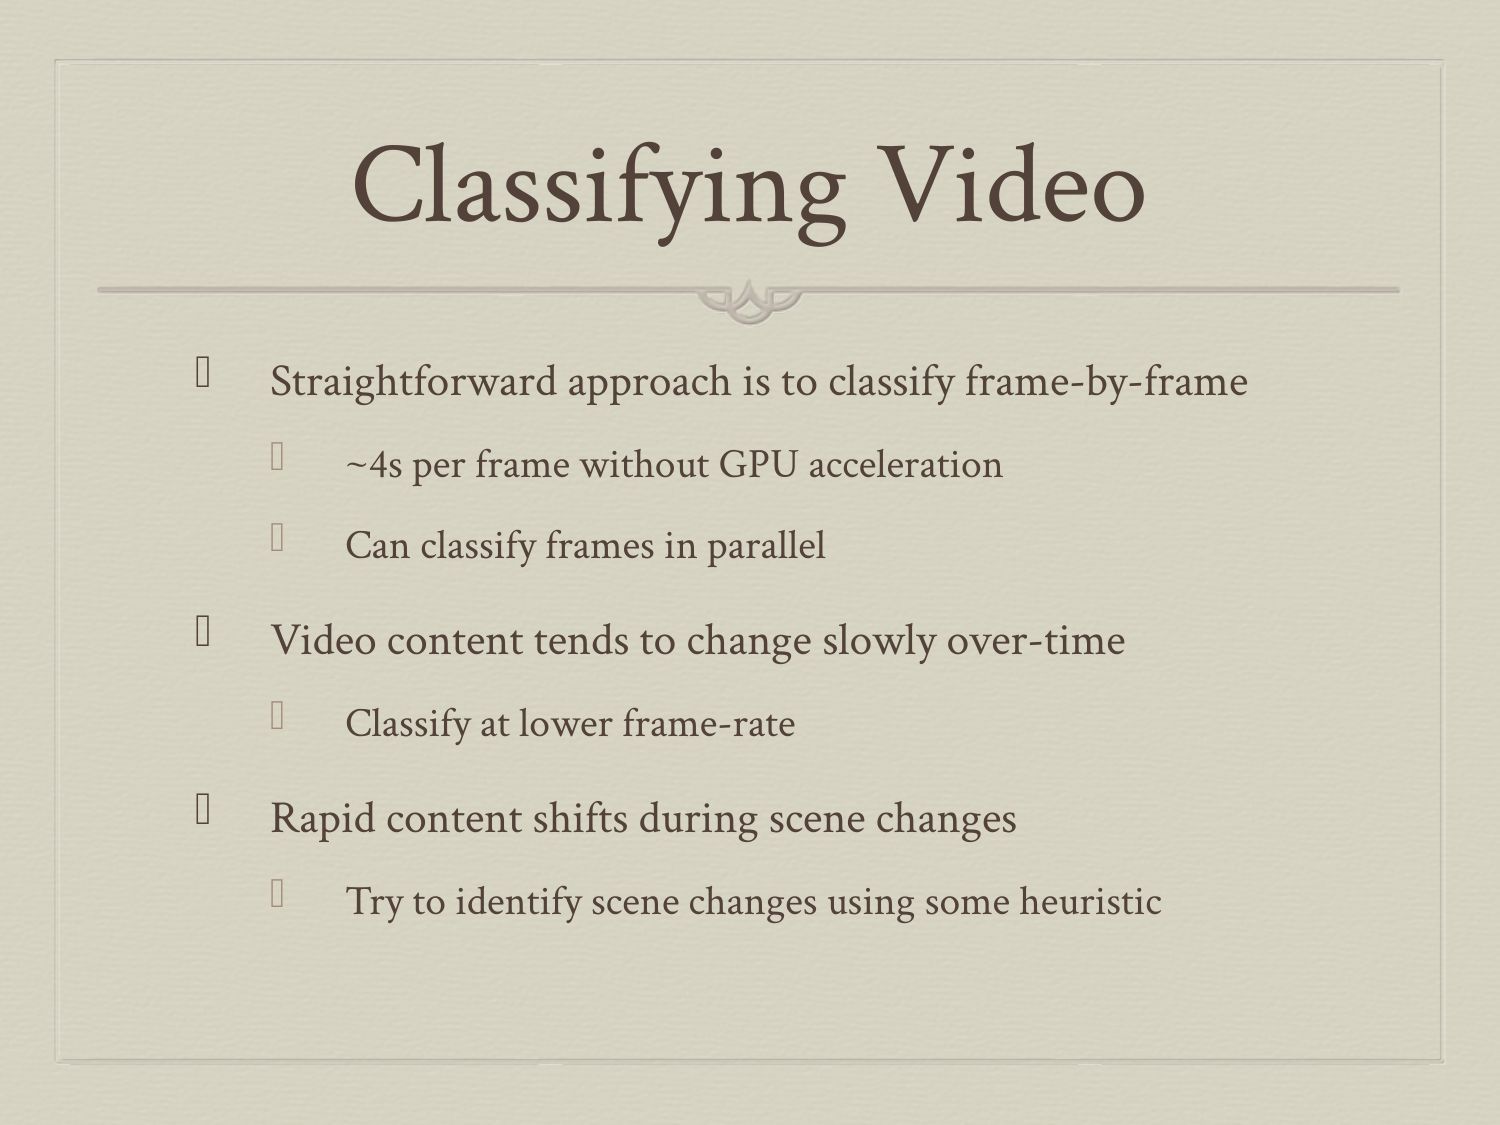

# Classifying Video
Straightforward approach is to classify frame-by-frame
~4s per frame without GPU acceleration
Can classify frames in parallel
Video content tends to change slowly over-time
Classify at lower frame-rate
Rapid content shifts during scene changes
Try to identify scene changes using some heuristic